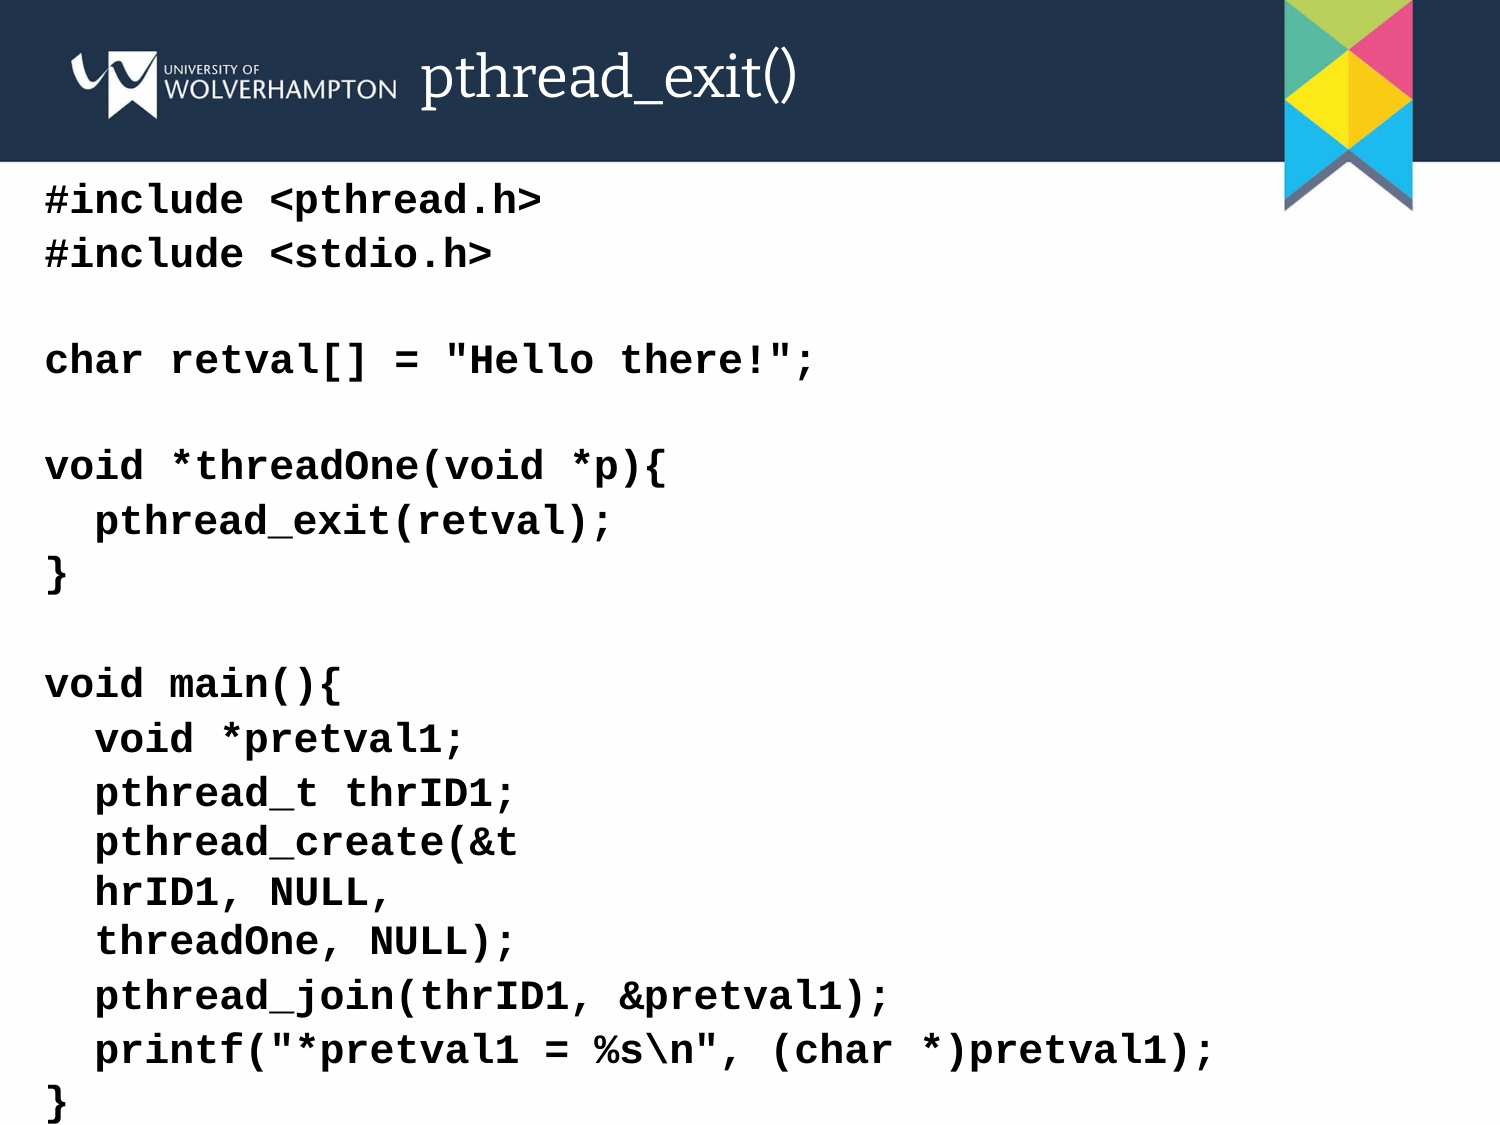

# pthread_exit()
#include <pthread.h> #include <stdio.h>
char retval[] = "Hello there!"; void *threadOne(void *p){
pthread_exit(retval);
}

void main(){
void *pretval1; pthread_t thrID1;
pthread_create(&thrID1, NULL, threadOne, NULL);
pthread_join(thrID1, &pretval1); printf("*pretval1 = %s\n", (char *)pretval1);
}